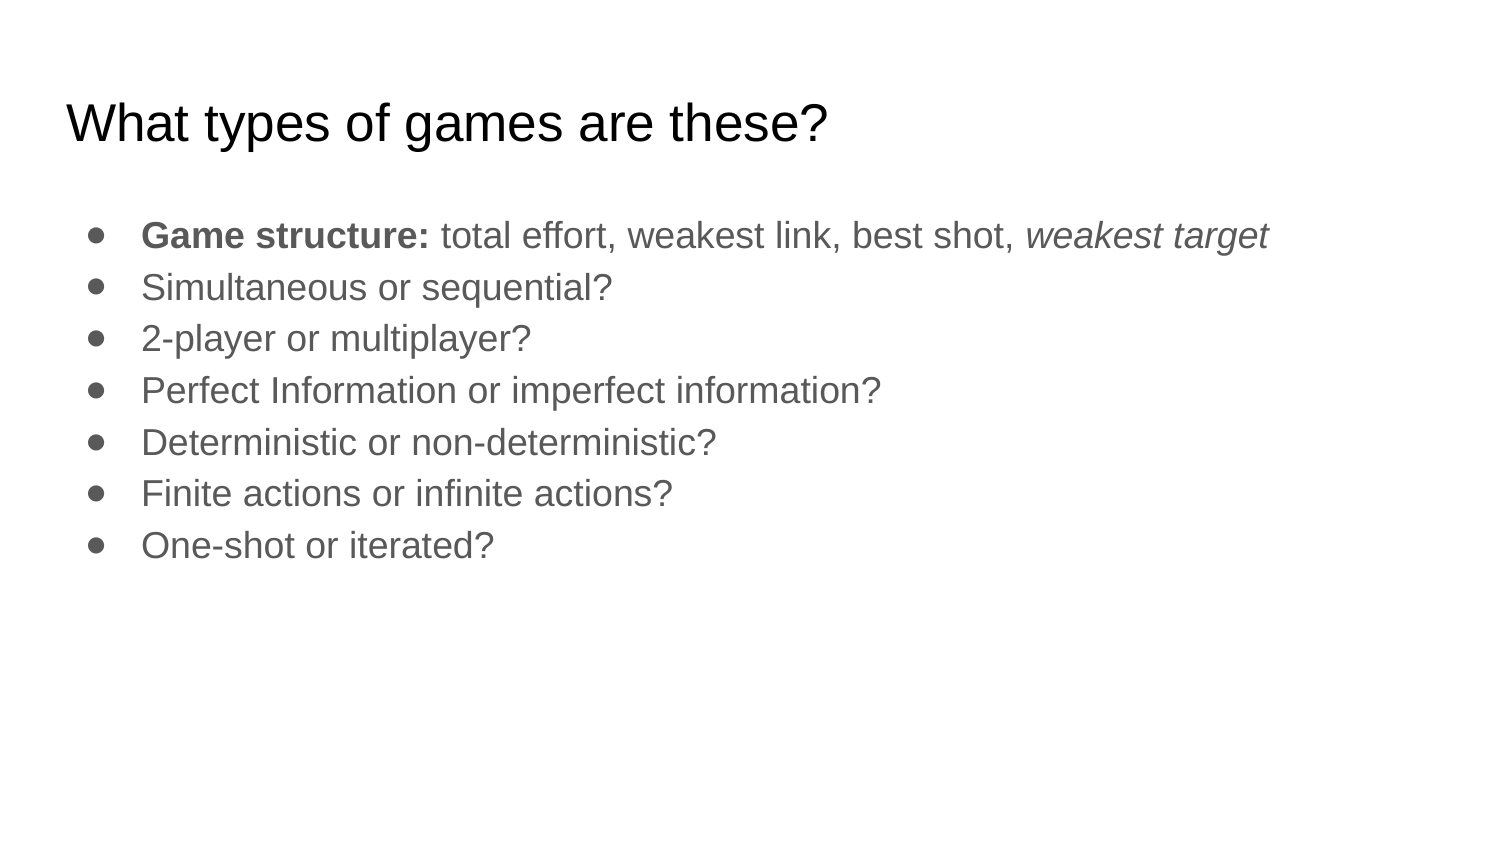

# What types of games are these?
Game structure: total effort, weakest link, best shot, weakest target
Simultaneous or sequential?
2-player or multiplayer?
Perfect Information or imperfect information?
Deterministic or non-deterministic?
Finite actions or infinite actions?
One-shot or iterated?